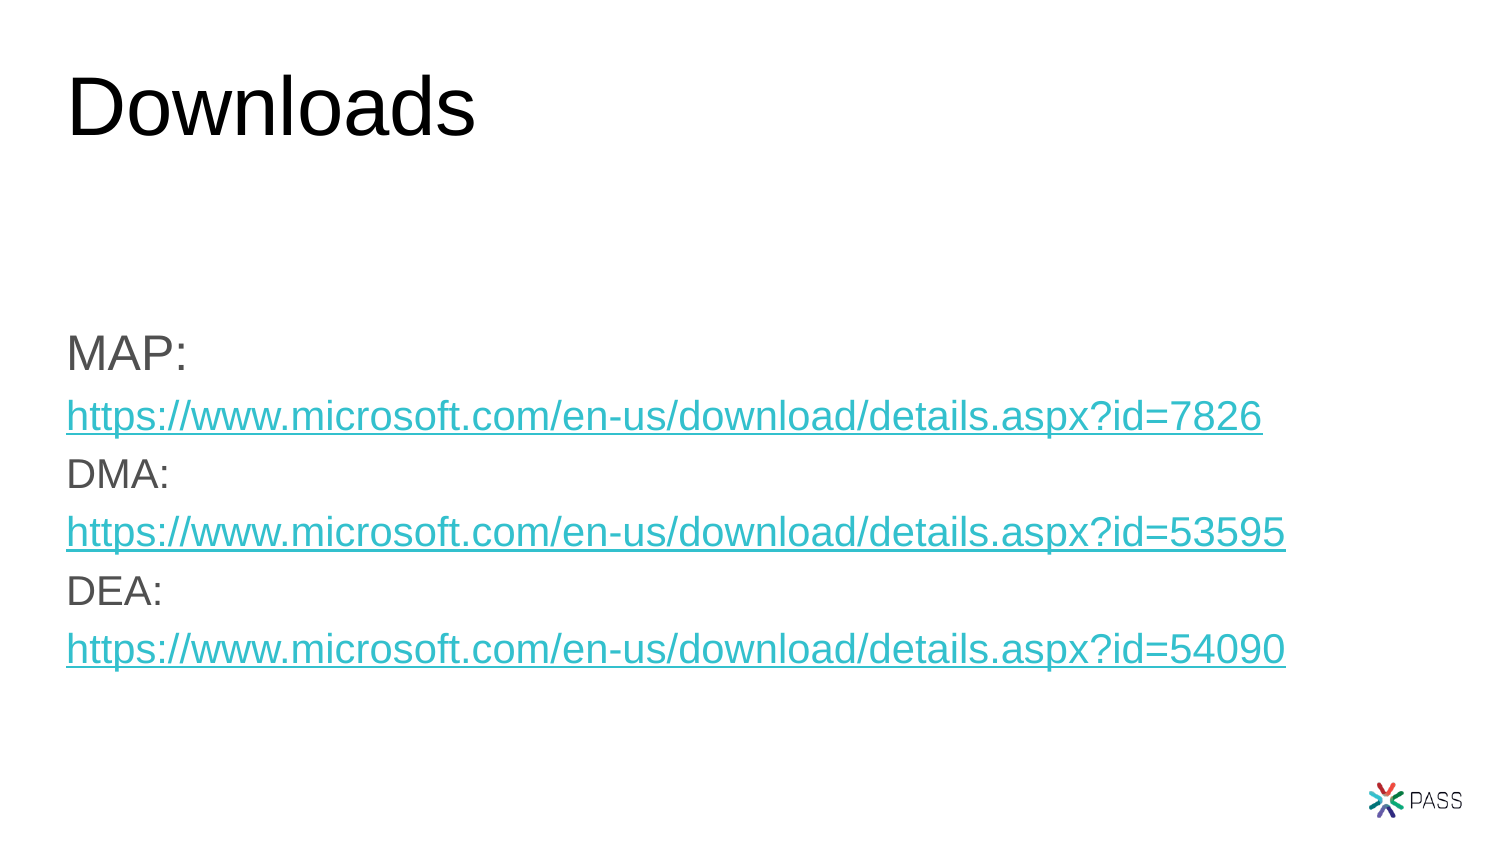

# Downloads
MAP:
https://www.microsoft.com/en-us/download/details.aspx?id=7826
DMA:
https://www.microsoft.com/en-us/download/details.aspx?id=53595
DEA:
https://www.microsoft.com/en-us/download/details.aspx?id=54090